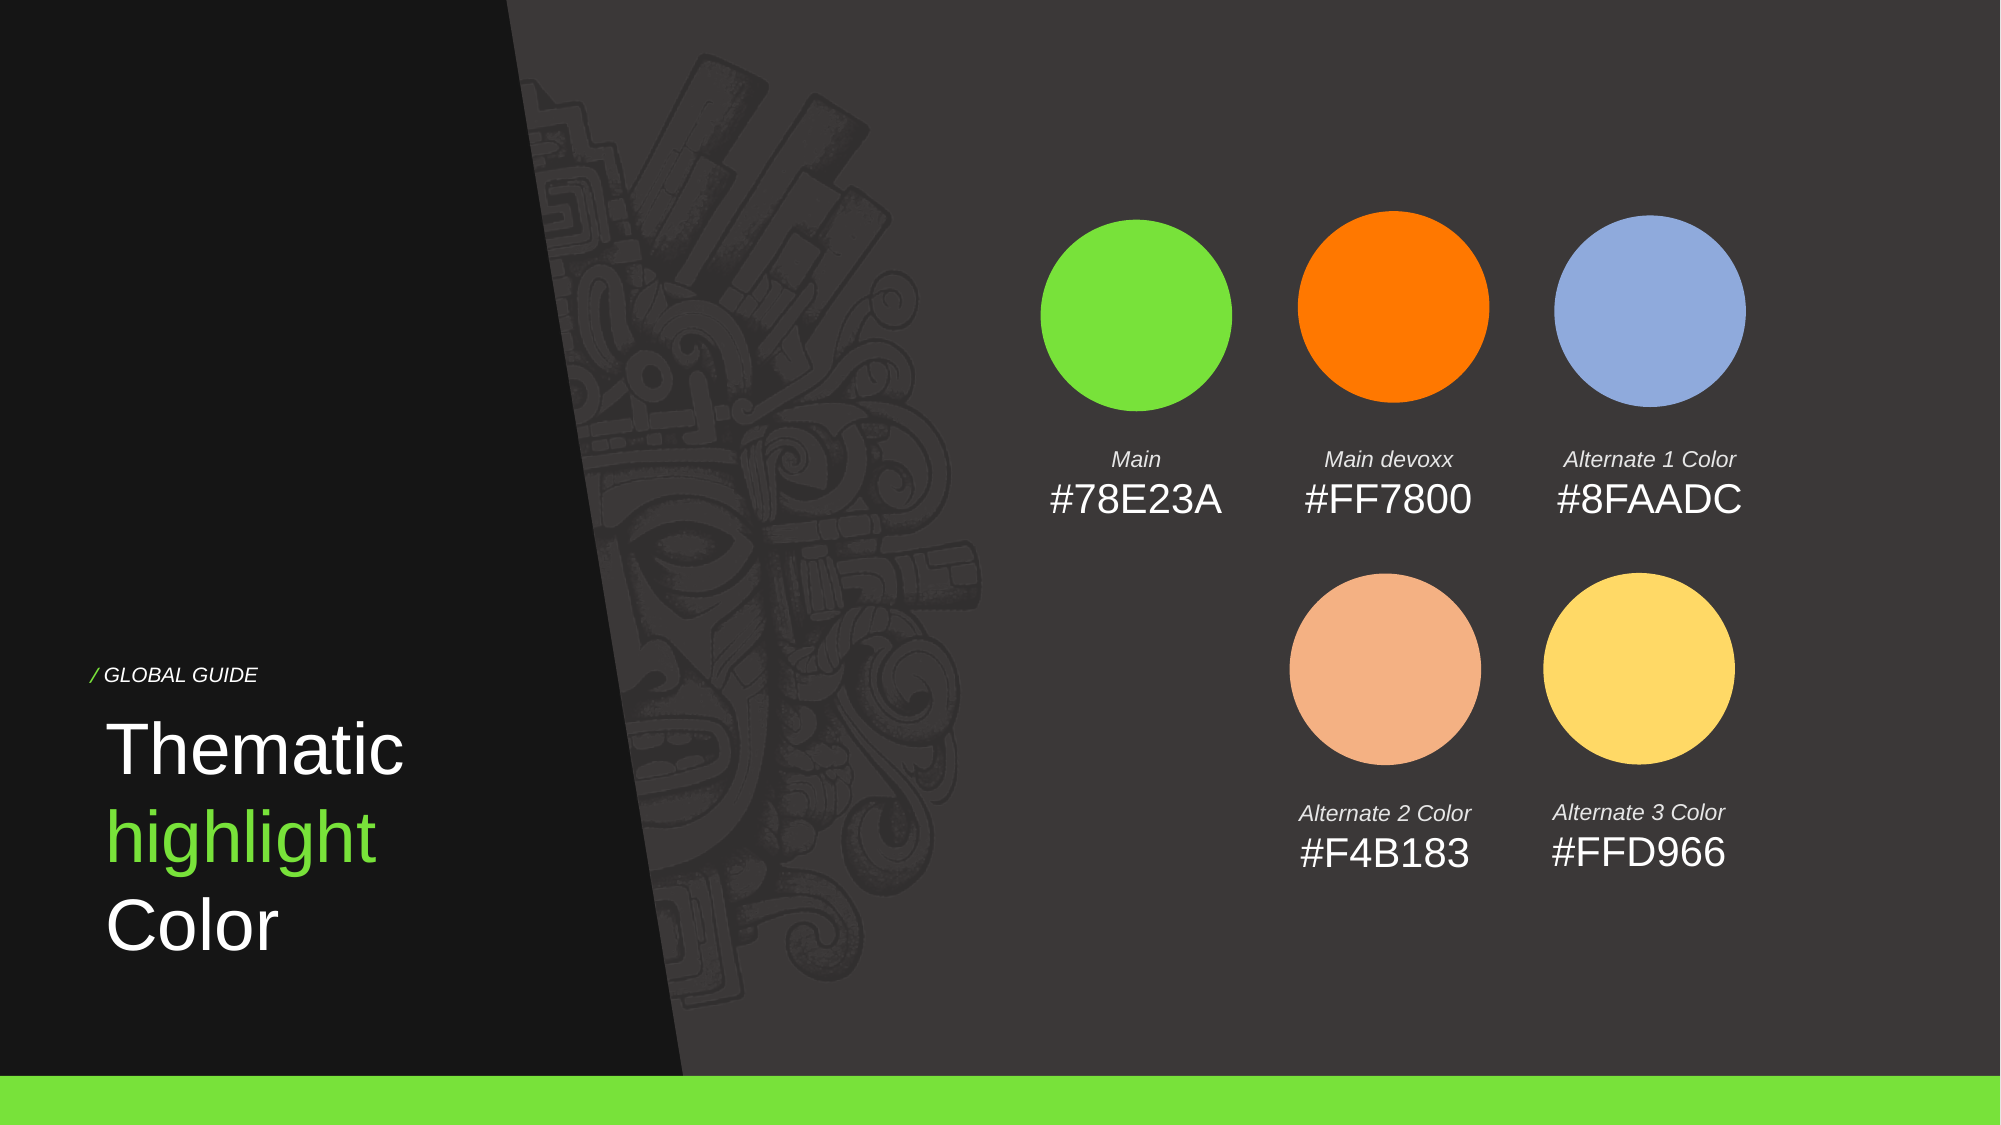

Main
#78E23A
Main devoxx
#FF7800
Alternate 1 Color
#8FAADC

/ GLOBAL GUIDE
Thematic
highlight
Color
Alternate 3 Color
#FFD966
Alternate 2 Color
#F4B183